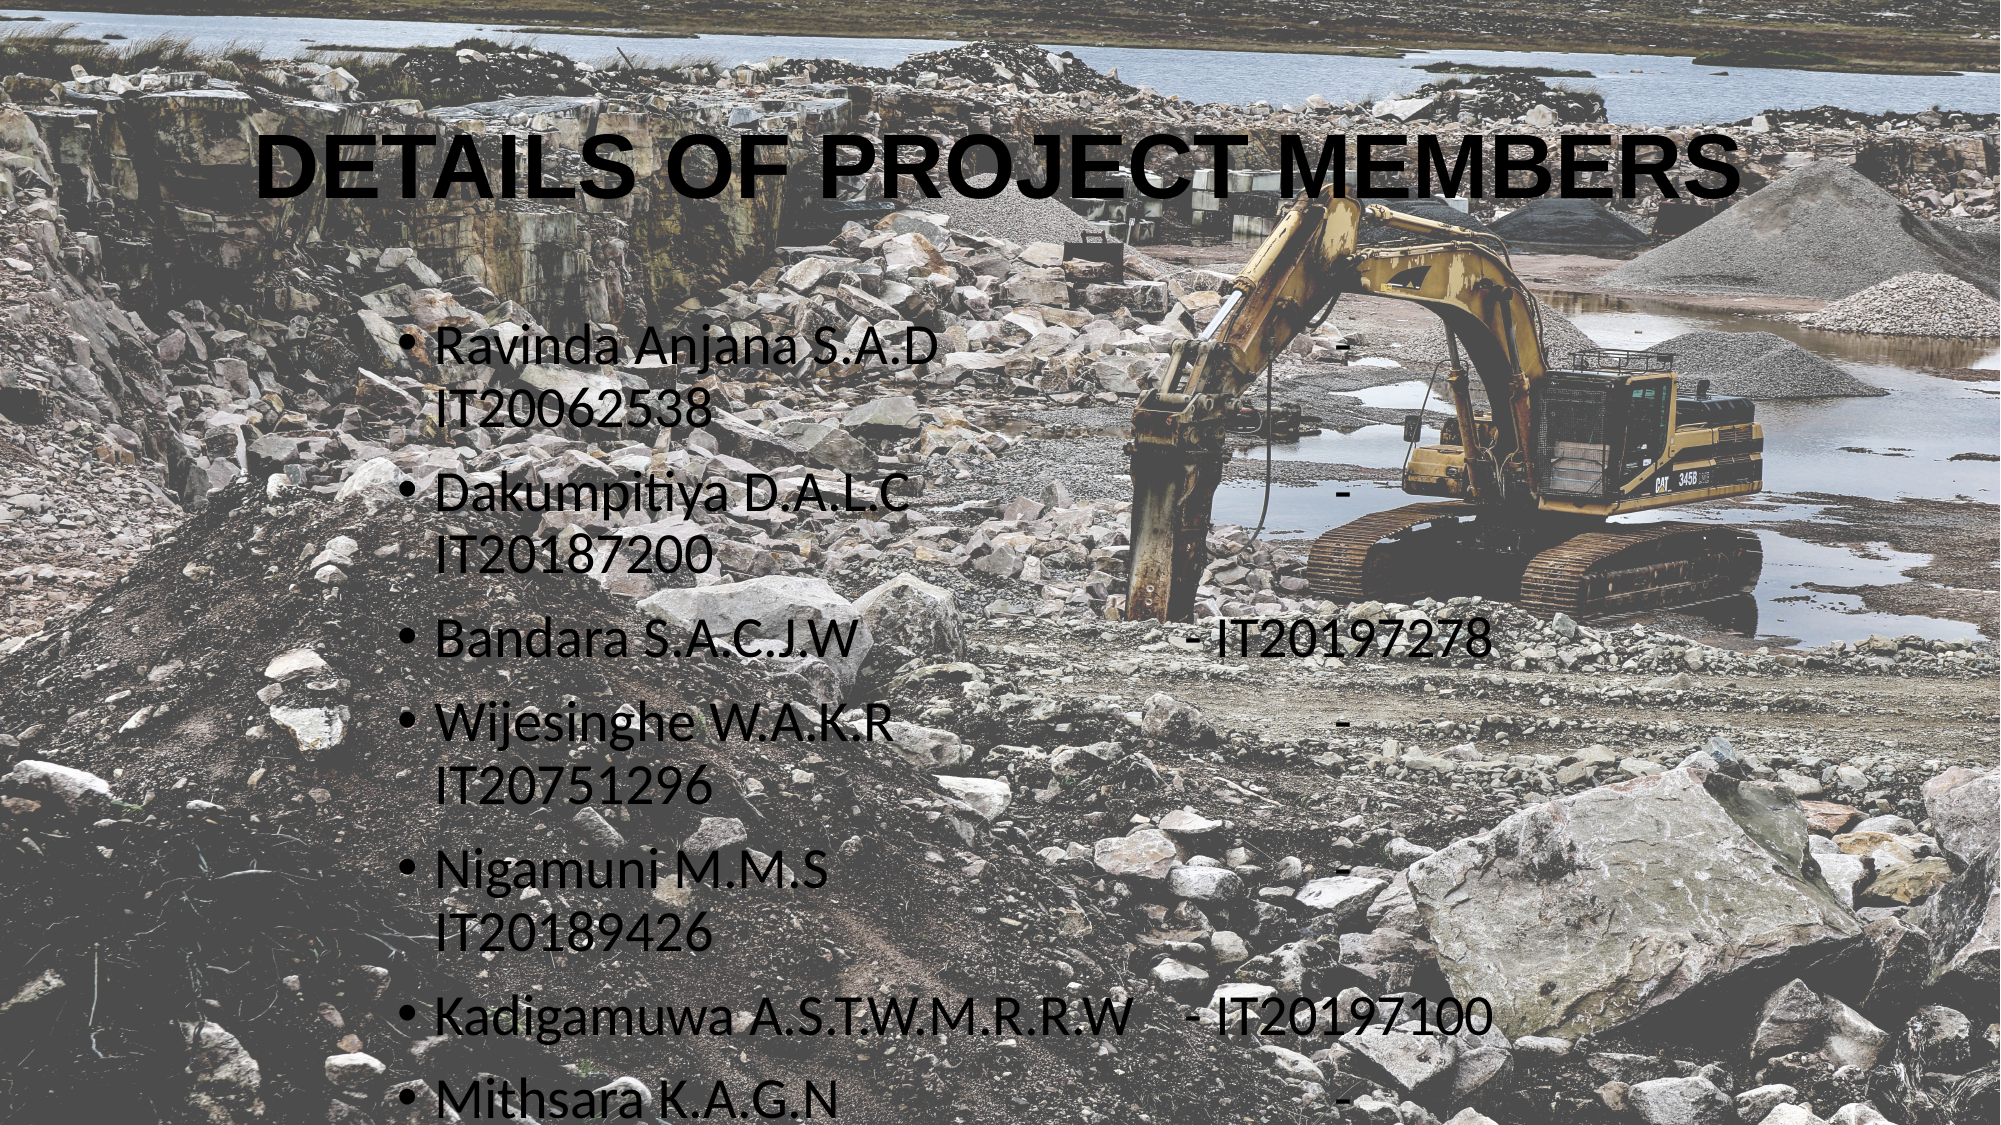

# DETAILS OF PROJECT MEMBERS
Ravinda Anjana S.A.D			- IT20062538
Dakumpitiya D.A.L.C			- IT20187200
Bandara S.A.C.J.W			- IT20197278
Wijesinghe W.A.K.R			- IT20751296
Nigamuni M.M.S				- IT20189426
Kadigamuwa A.S.T.W.M.R.R.W 	- IT20197100
Mithsara K.A.G.N				- IT20190170
Ariyathilake H.L				- IT20245788